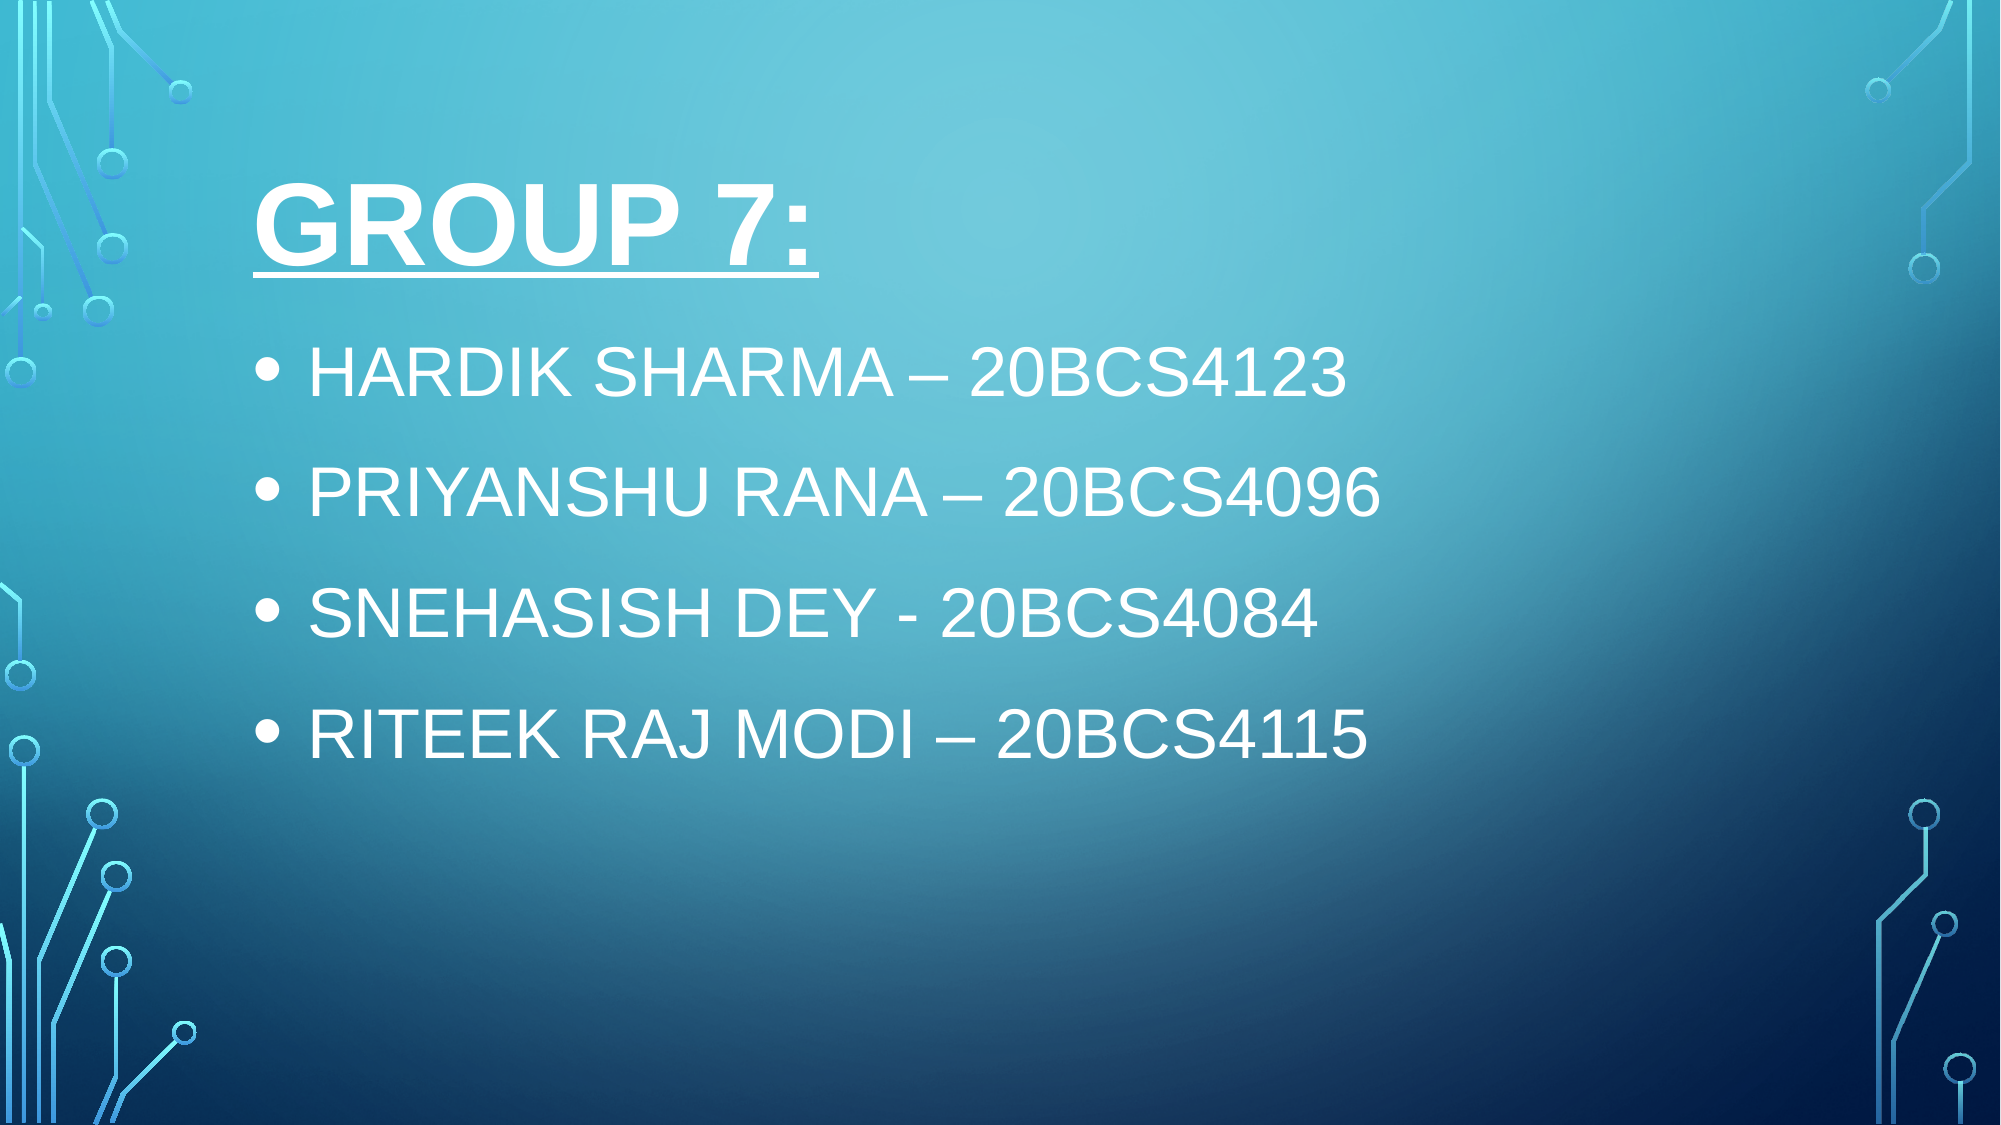

GROUP 7:
 HARDIK SHARMA – 20BCS4123
 PRIYANSHU RANA – 20BCS4096
 SNEHASISH DEY - 20BCS4084
 RITEEK RAJ MODI – 20BCS4115